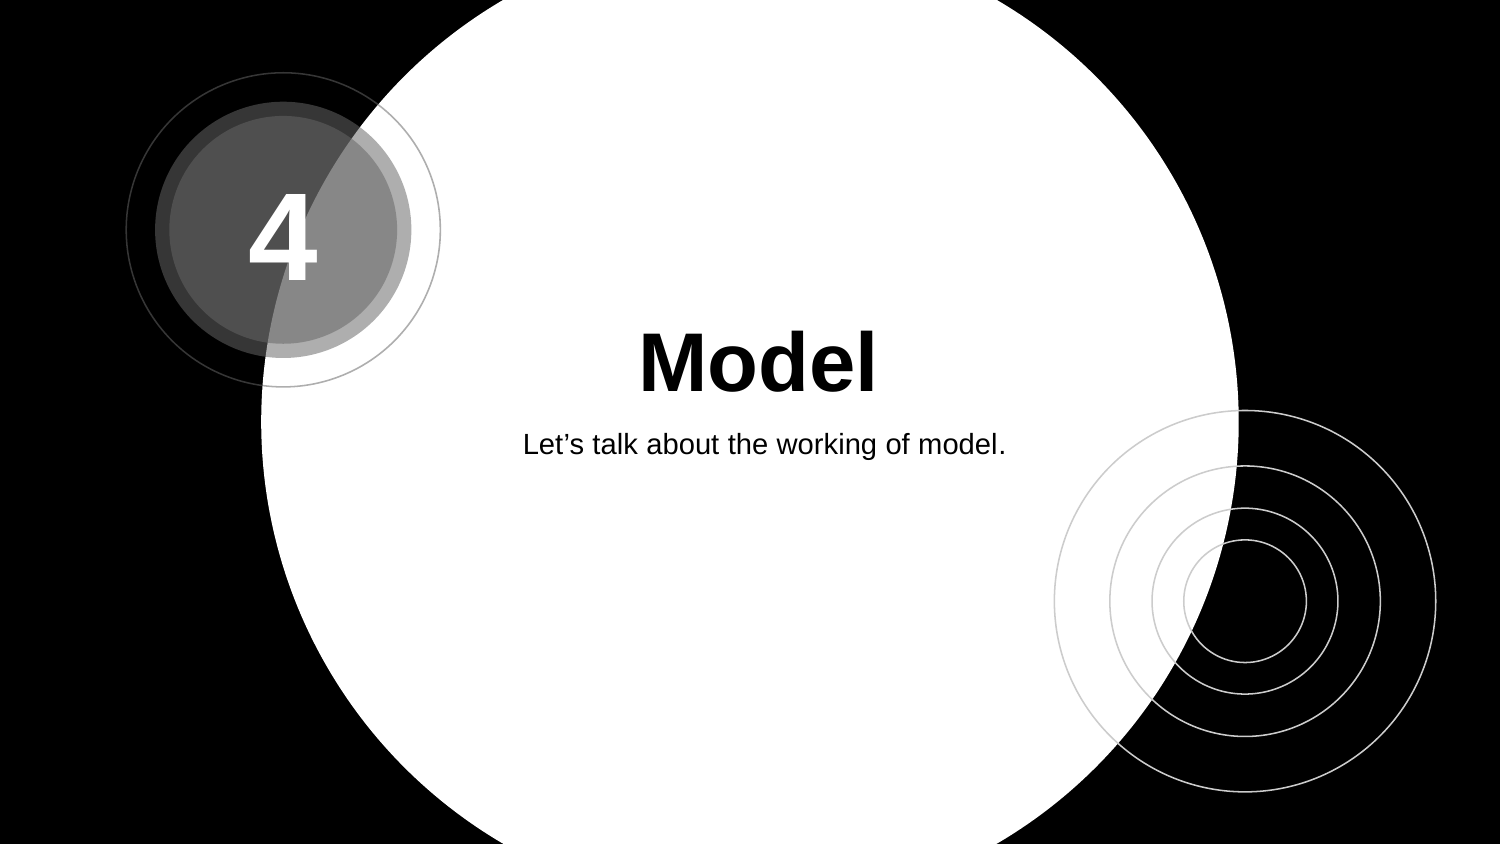

4
# Model
Let’s talk about the working of model.